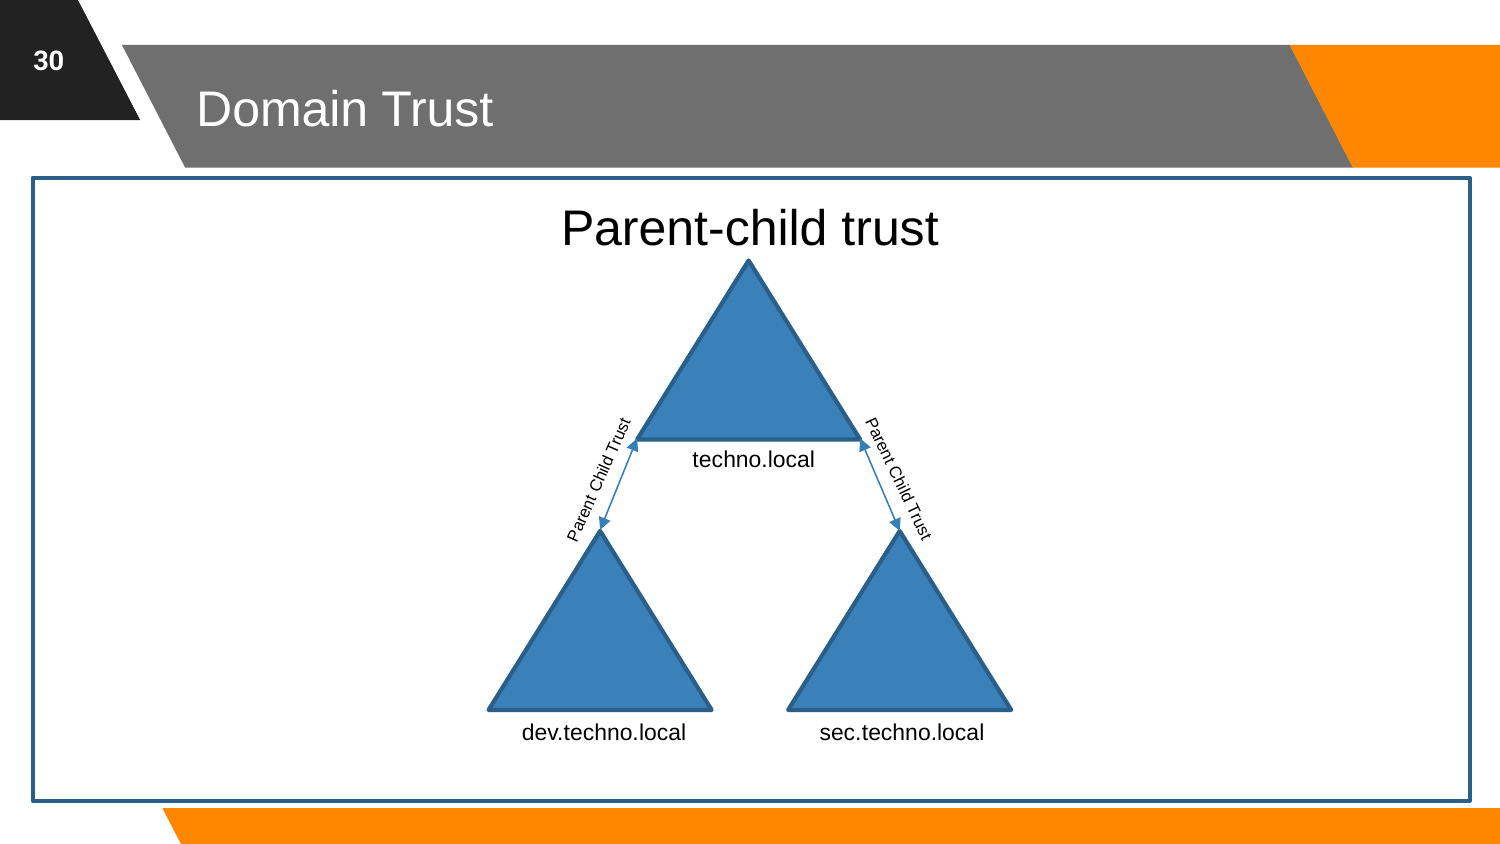

30
# Domain Trust

Parent-child trust

techno.local
Parent Child Trust
Parent Child Trust

dev.techno.local
sec.techno.local